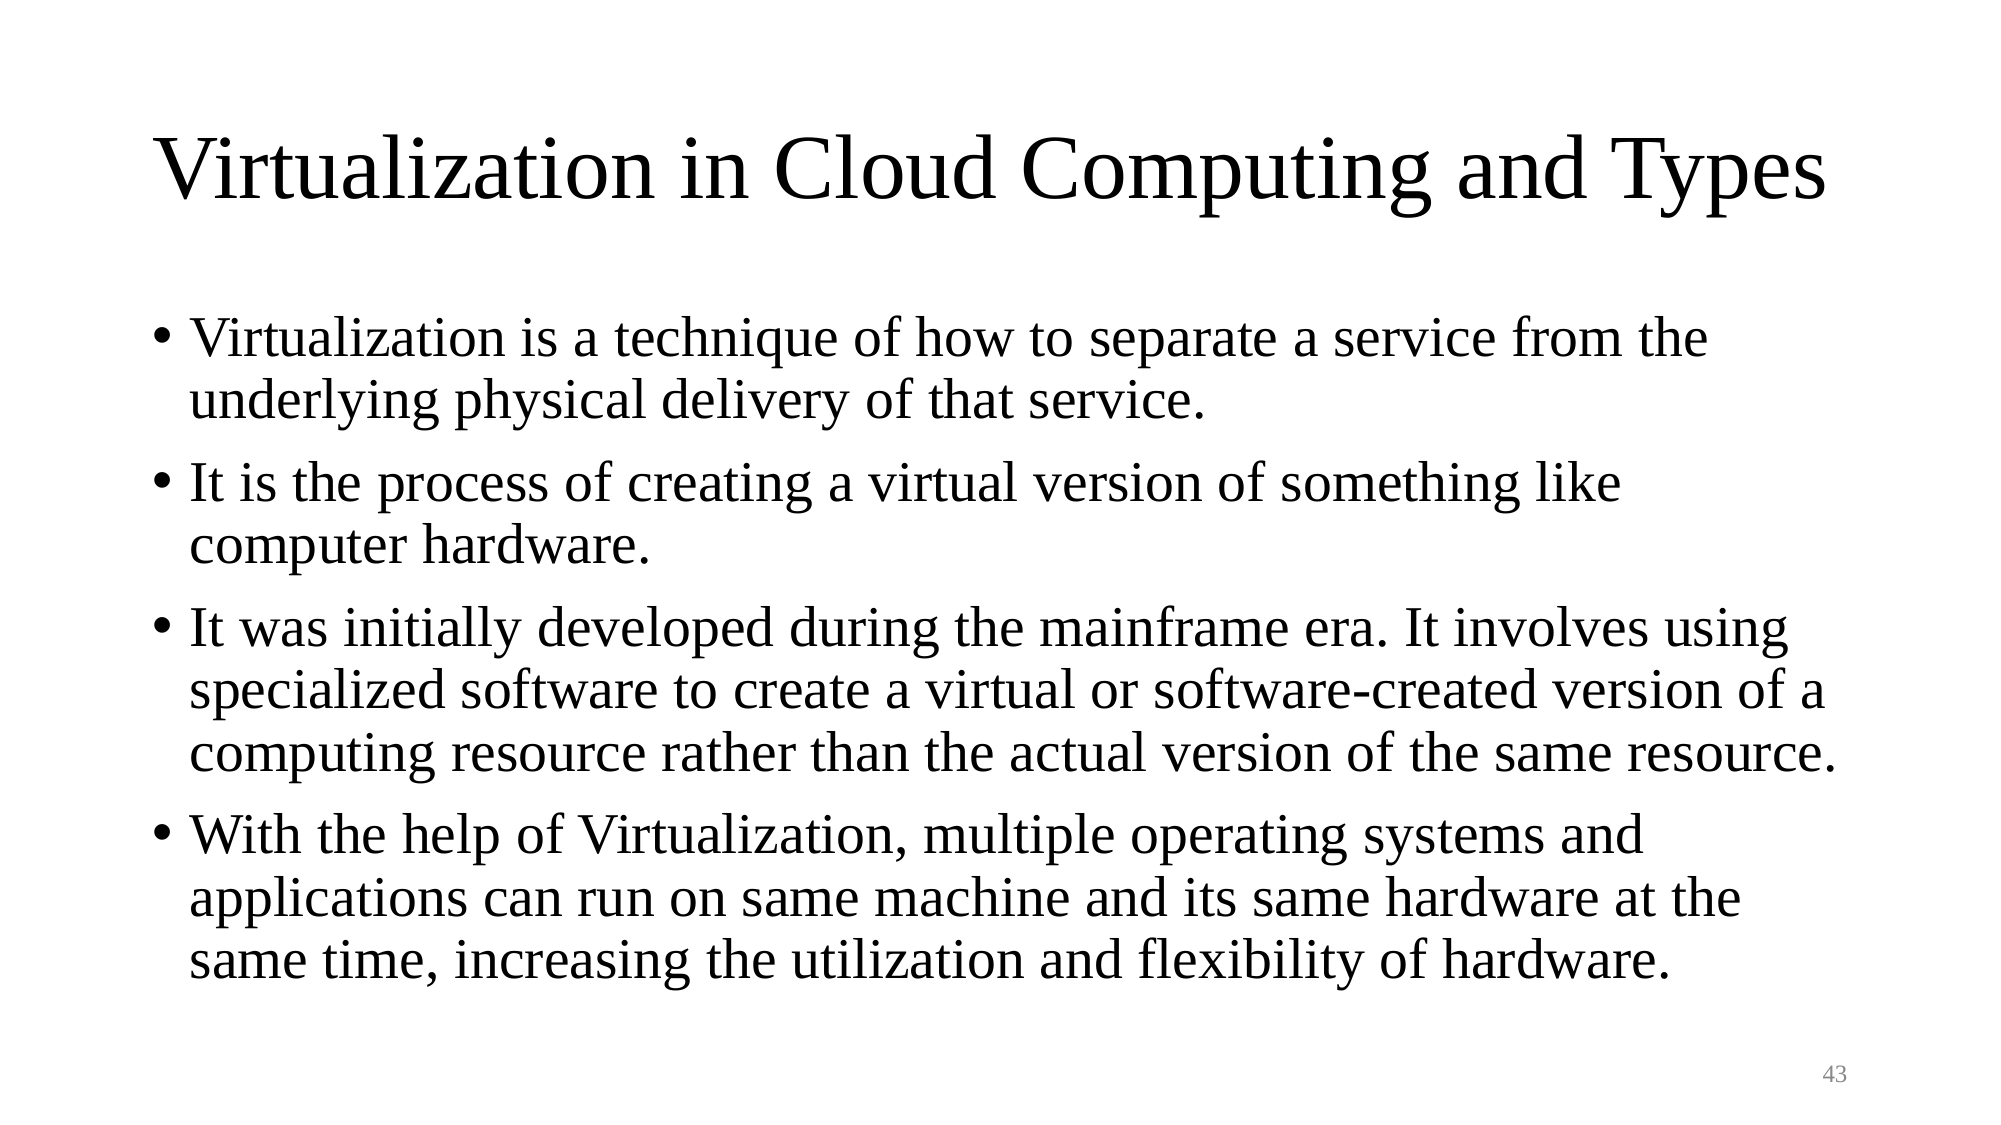

# Virtualization in Cloud Computing and Types
Virtualization is a technique of how to separate a service from the underlying physical delivery of that service.
It is the process of creating a virtual version of something like computer hardware.
It was initially developed during the mainframe era. It involves using specialized software to create a virtual or software-created version of a computing resource rather than the actual version of the same resource.
With the help of Virtualization, multiple operating systems and applications can run on same machine and its same hardware at the same time, increasing the utilization and flexibility of hardware.
43